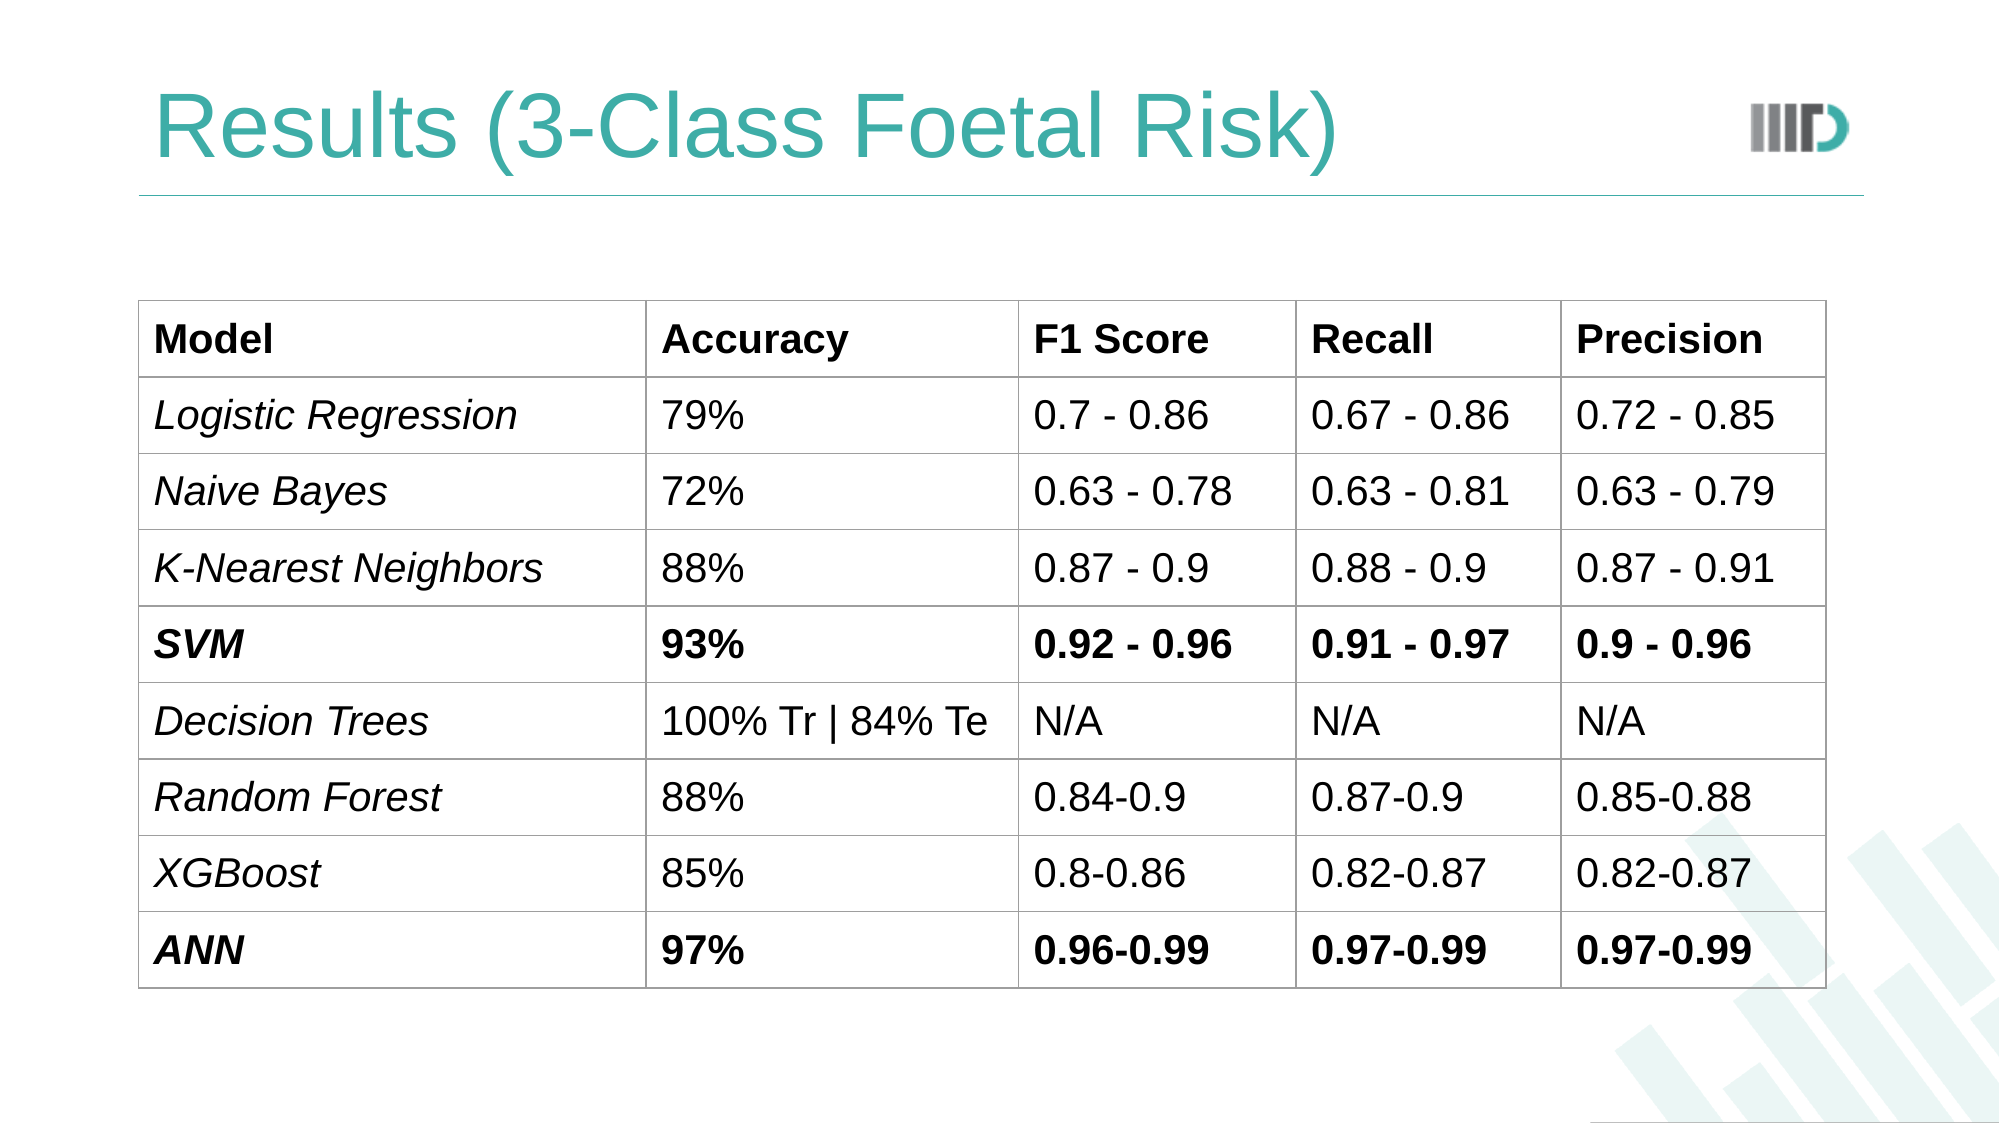

# Results (3-Class Foetal Risk)
| Model | Accuracy | F1 Score | Recall | Precision |
| --- | --- | --- | --- | --- |
| Logistic Regression | 79% | 0.7 - 0.86 | 0.67 - 0.86 | 0.72 - 0.85 |
| Naive Bayes | 72% | 0.63 - 0.78 | 0.63 - 0.81 | 0.63 - 0.79 |
| K-Nearest Neighbors | 88% | 0.87 - 0.9 | 0.88 - 0.9 | 0.87 - 0.91 |
| SVM | 93% | 0.92 - 0.96 | 0.91 - 0.97 | 0.9 - 0.96 |
| Decision Trees | 100% Tr | 84% Te | N/A | N/A | N/A |
| Random Forest | 88% | 0.84-0.9 | 0.87-0.9 | 0.85-0.88 |
| XGBoost | 85% | 0.8-0.86 | 0.82-0.87 | 0.82-0.87 |
| ANN | 97% | 0.96-0.99 | 0.97-0.99 | 0.97-0.99 |